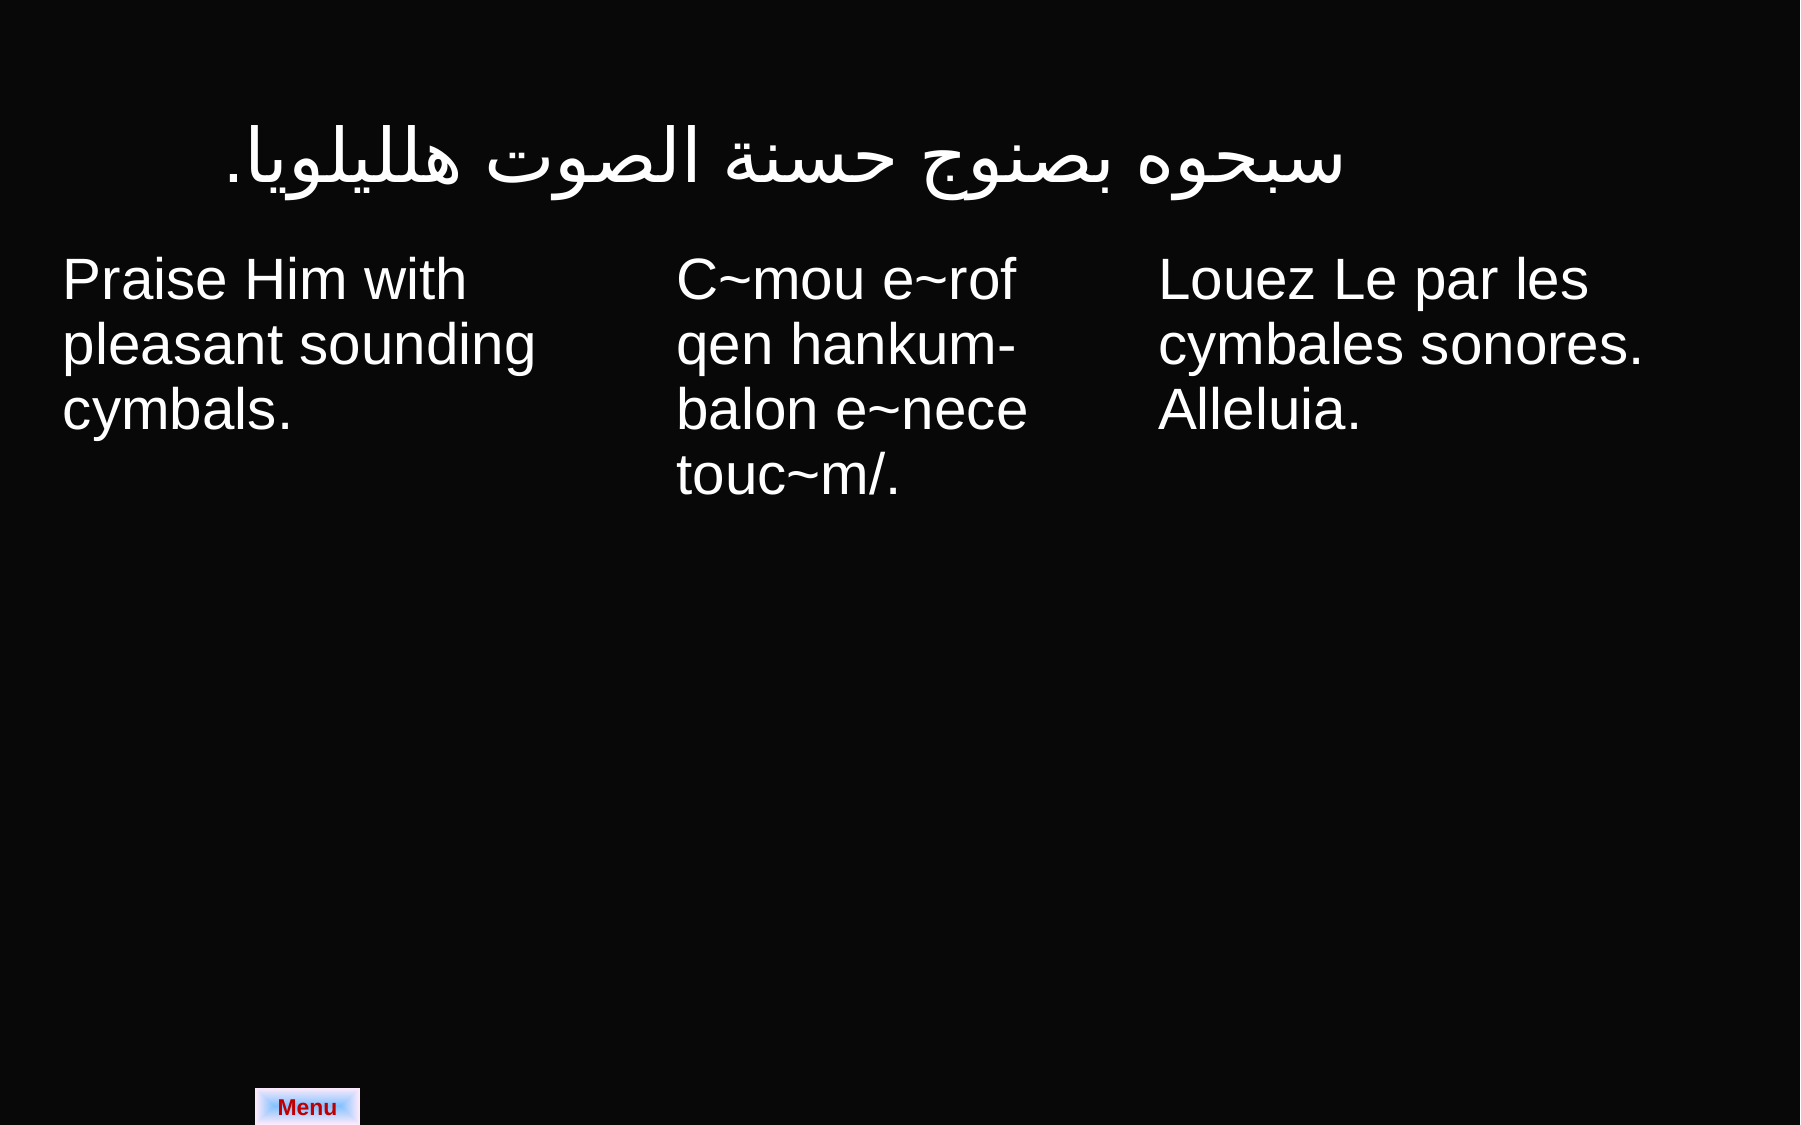

سبحوه بصنوج حسنة الصوت هلليلويا.
| Praise Him with pleasant sounding cymbals. | C~mou e~rof qen hankum-balon e~nece touc~m/. | Louez Le par les cymbales sonores. Alleluia. |
| --- | --- | --- |

Menu